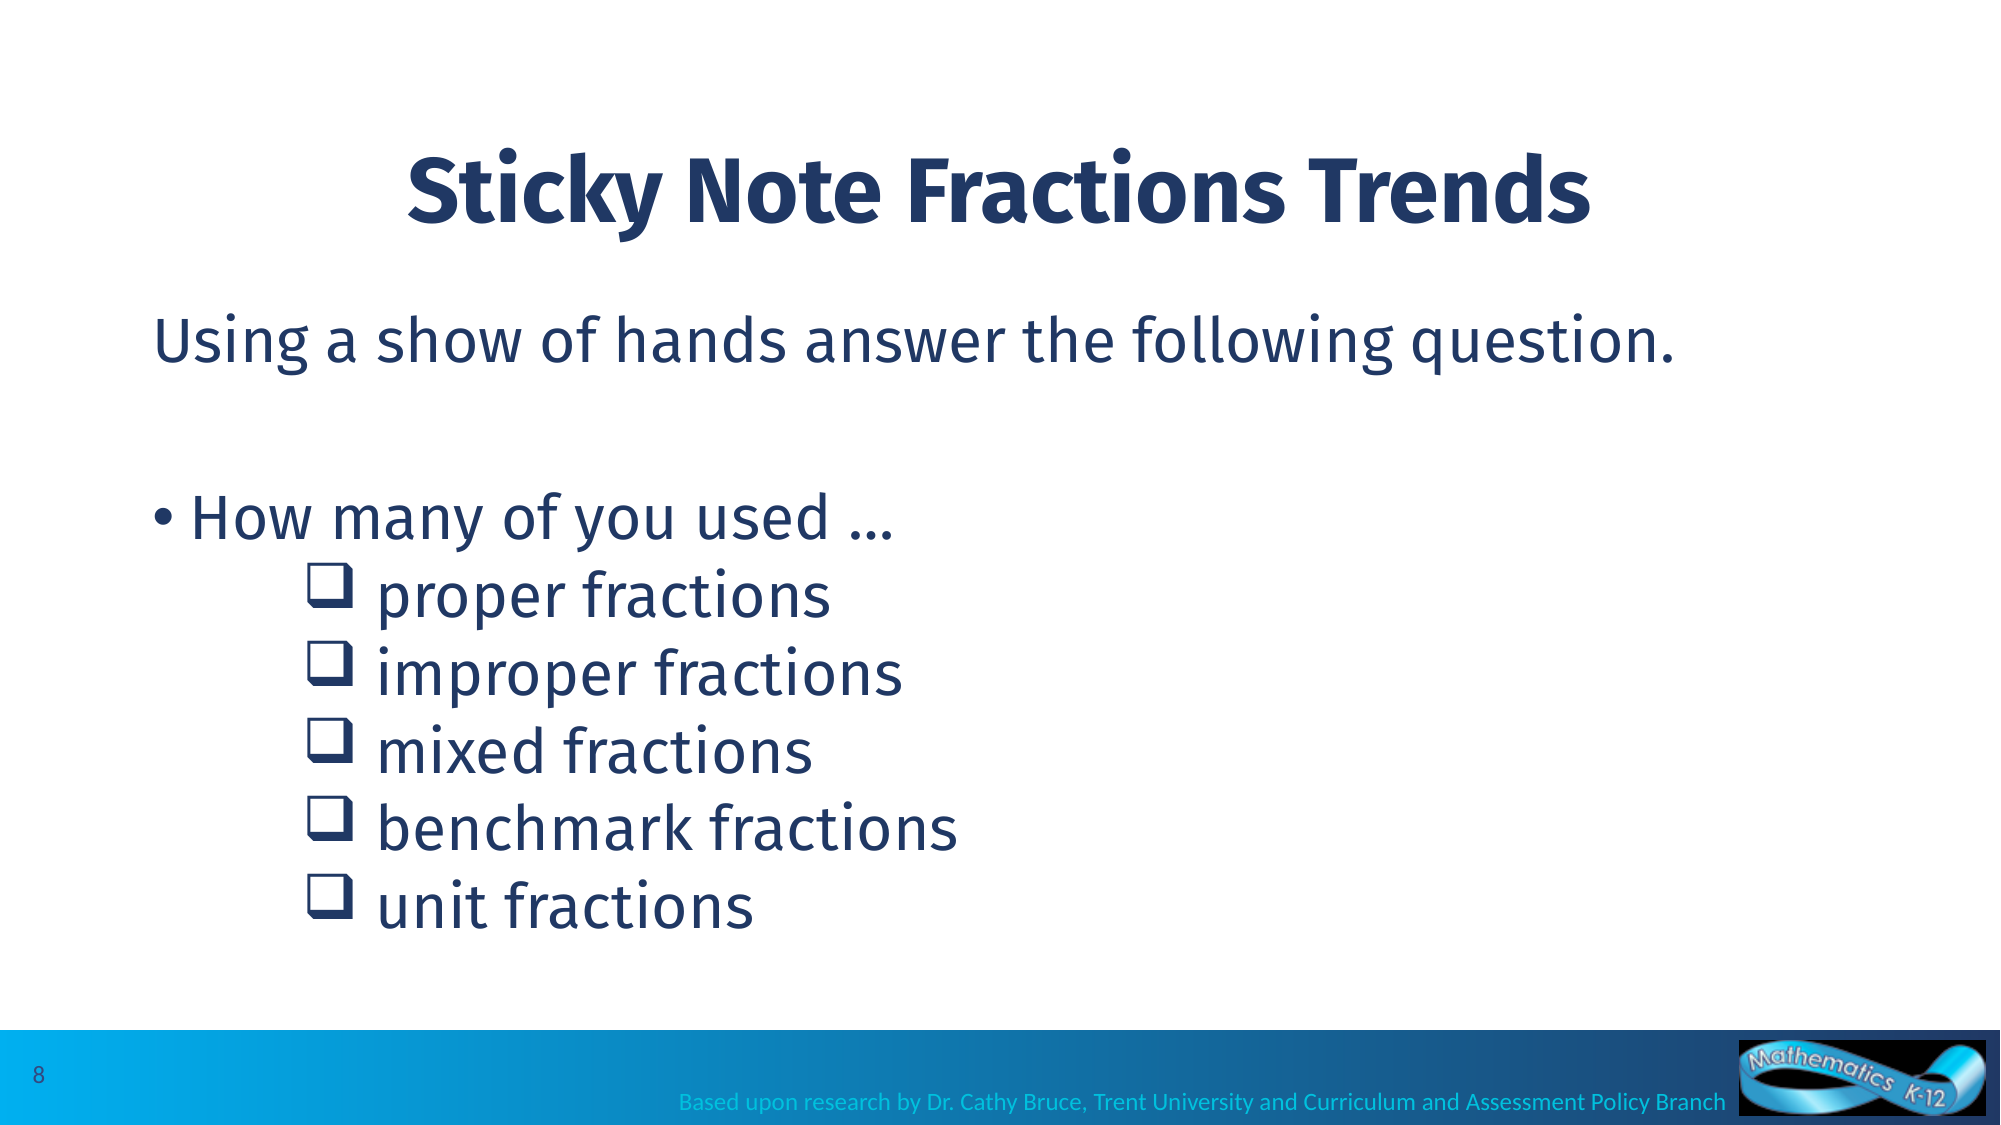

# Sticky Note Fractions Trends
Using a show of hands answer the following question.

How many of you used …
 proper fractions
 improper fractions
 mixed fractions
 benchmark fractions
 unit fractions
8